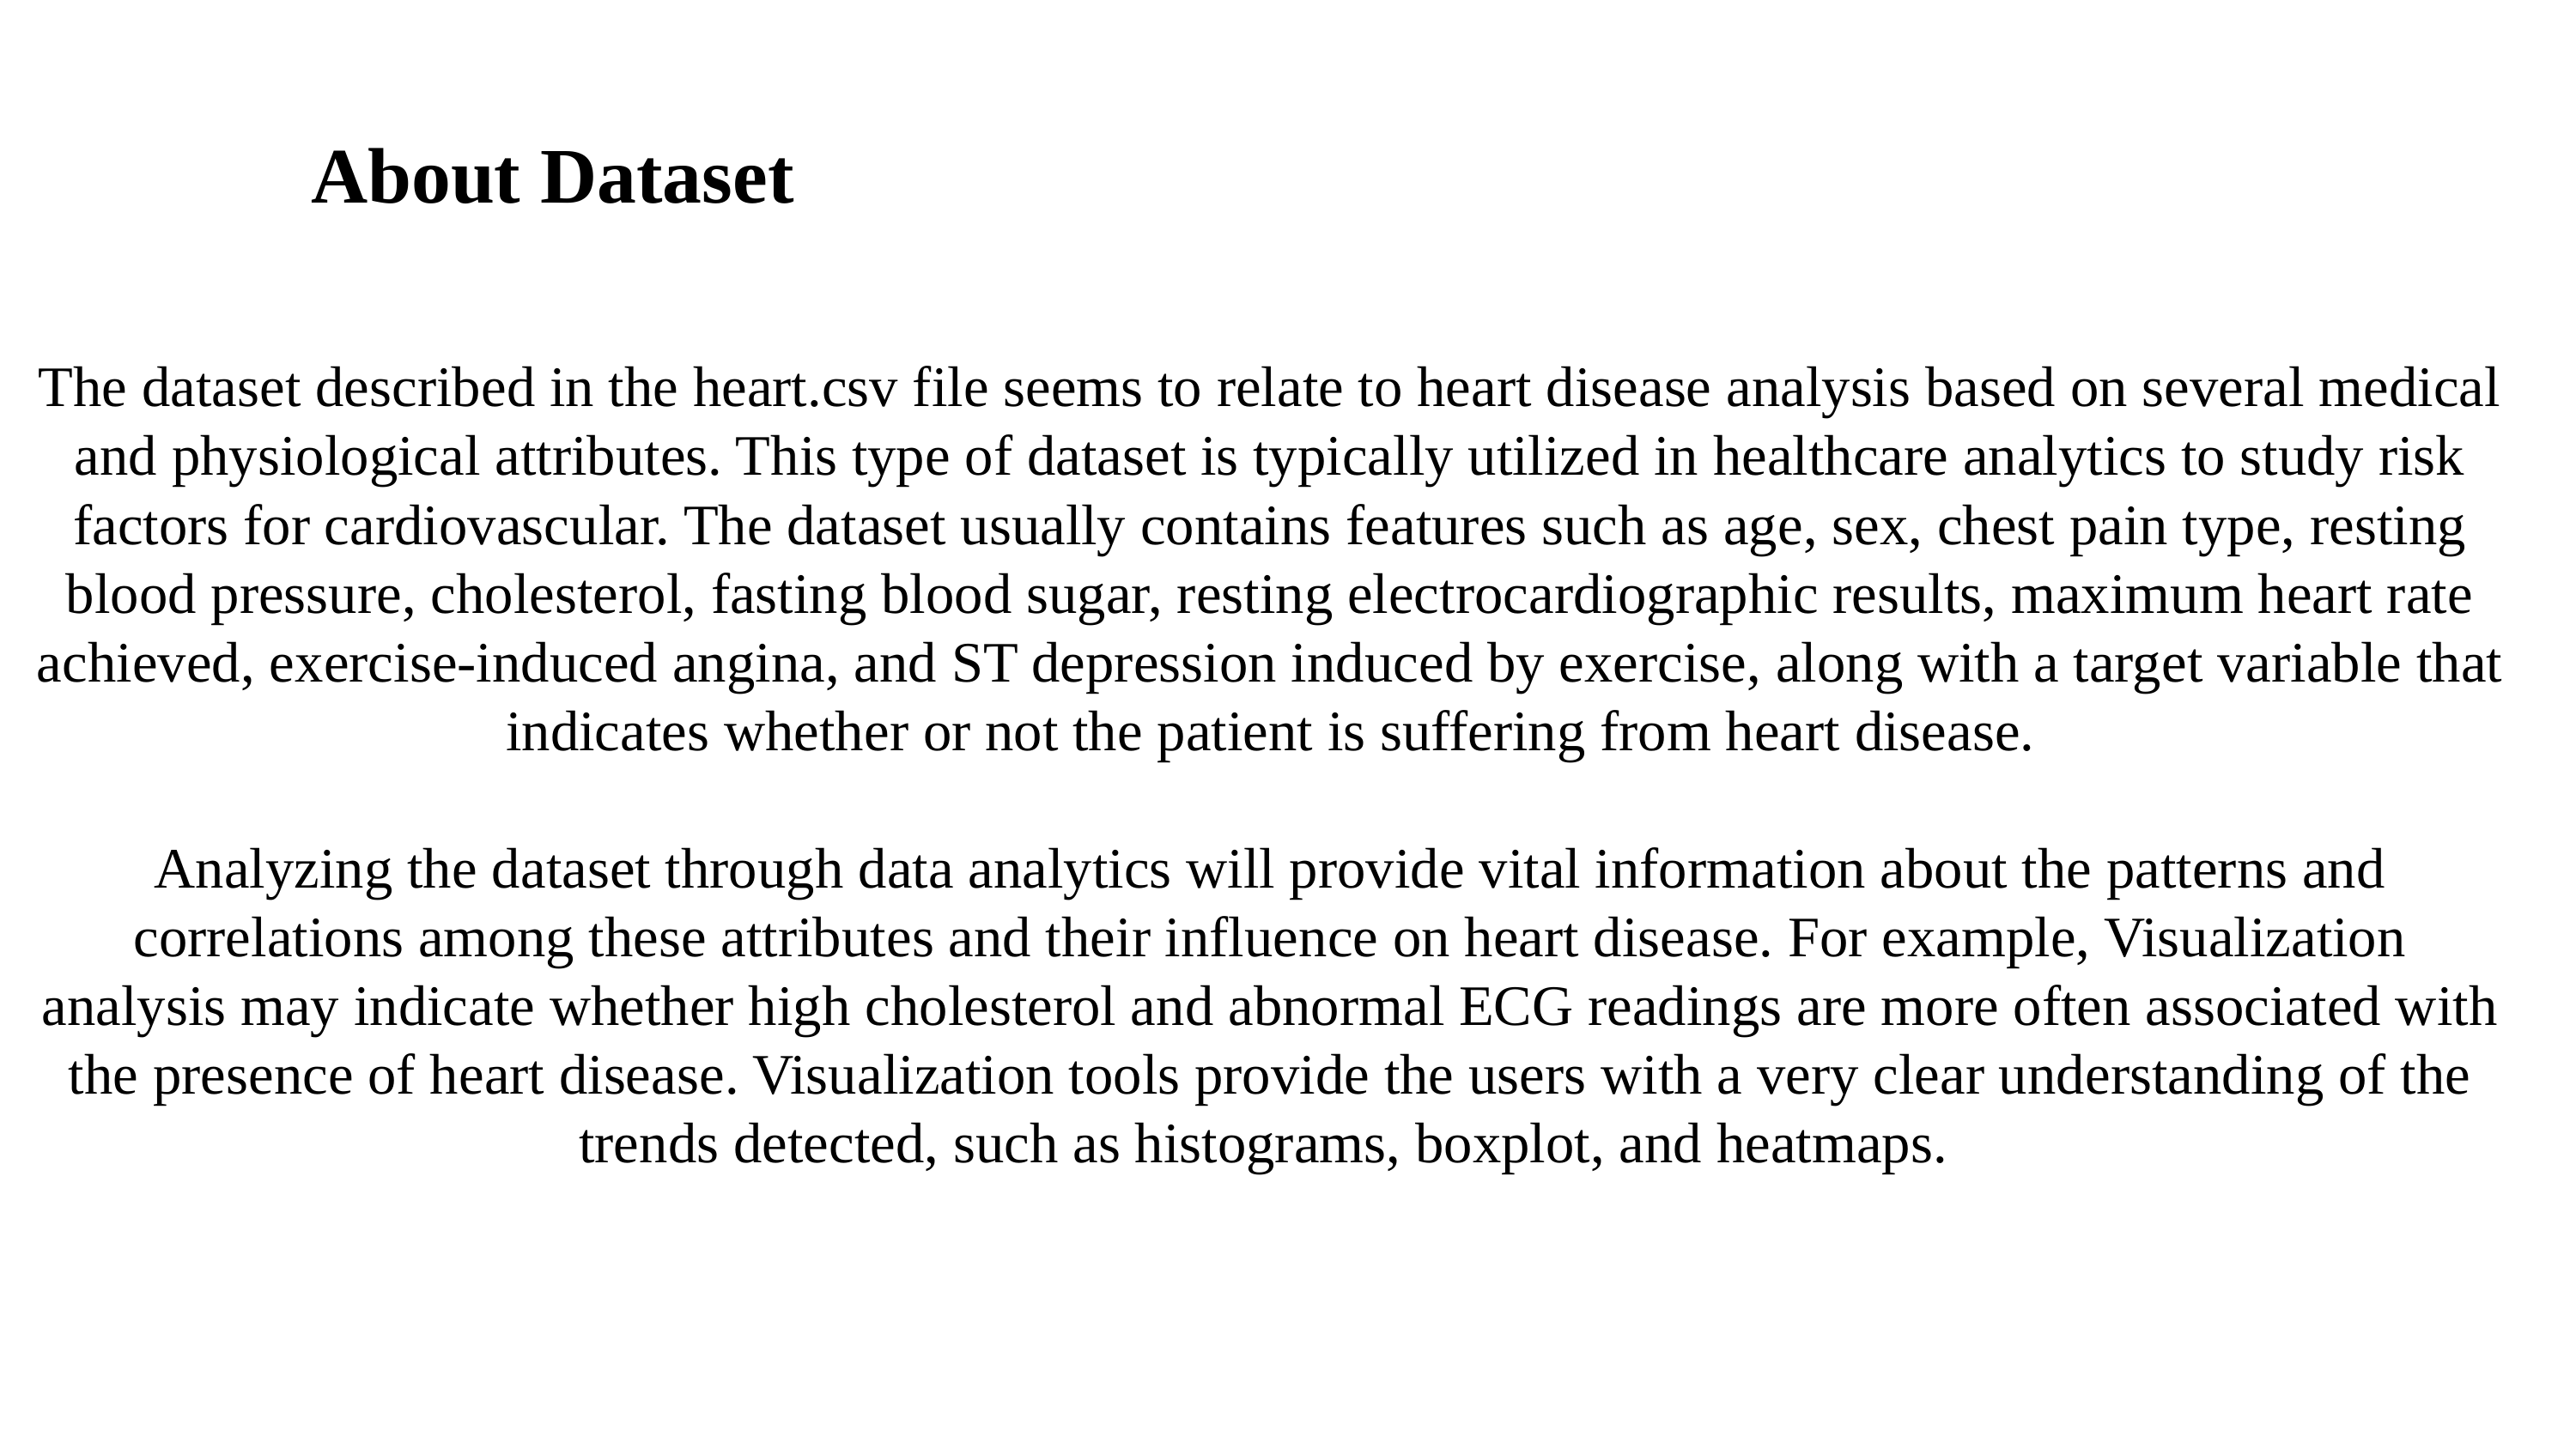

# About Dataset

The dataset described in the heart.csv file seems to relate to heart disease analysis based on several medical and physiological attributes. This type of dataset is typically utilized in healthcare analytics to study risk factors for cardiovascular. The dataset usually contains features such as age, sex, chest pain type, resting blood pressure, cholesterol, fasting blood sugar, resting electrocardiographic results, maximum heart rate achieved, exercise-induced angina, and ST depression induced by exercise, along with a target variable that indicates whether or not the patient is suffering from heart disease.
Analyzing the dataset through data analytics will provide vital information about the patterns and correlations among these attributes and their influence on heart disease. For example, Visualization analysis may indicate whether high cholesterol and abnormal ECG readings are more often associated with the presence of heart disease. Visualization tools provide the users with a very clear understanding of the trends detected, such as histograms, boxplot, and heatmaps.